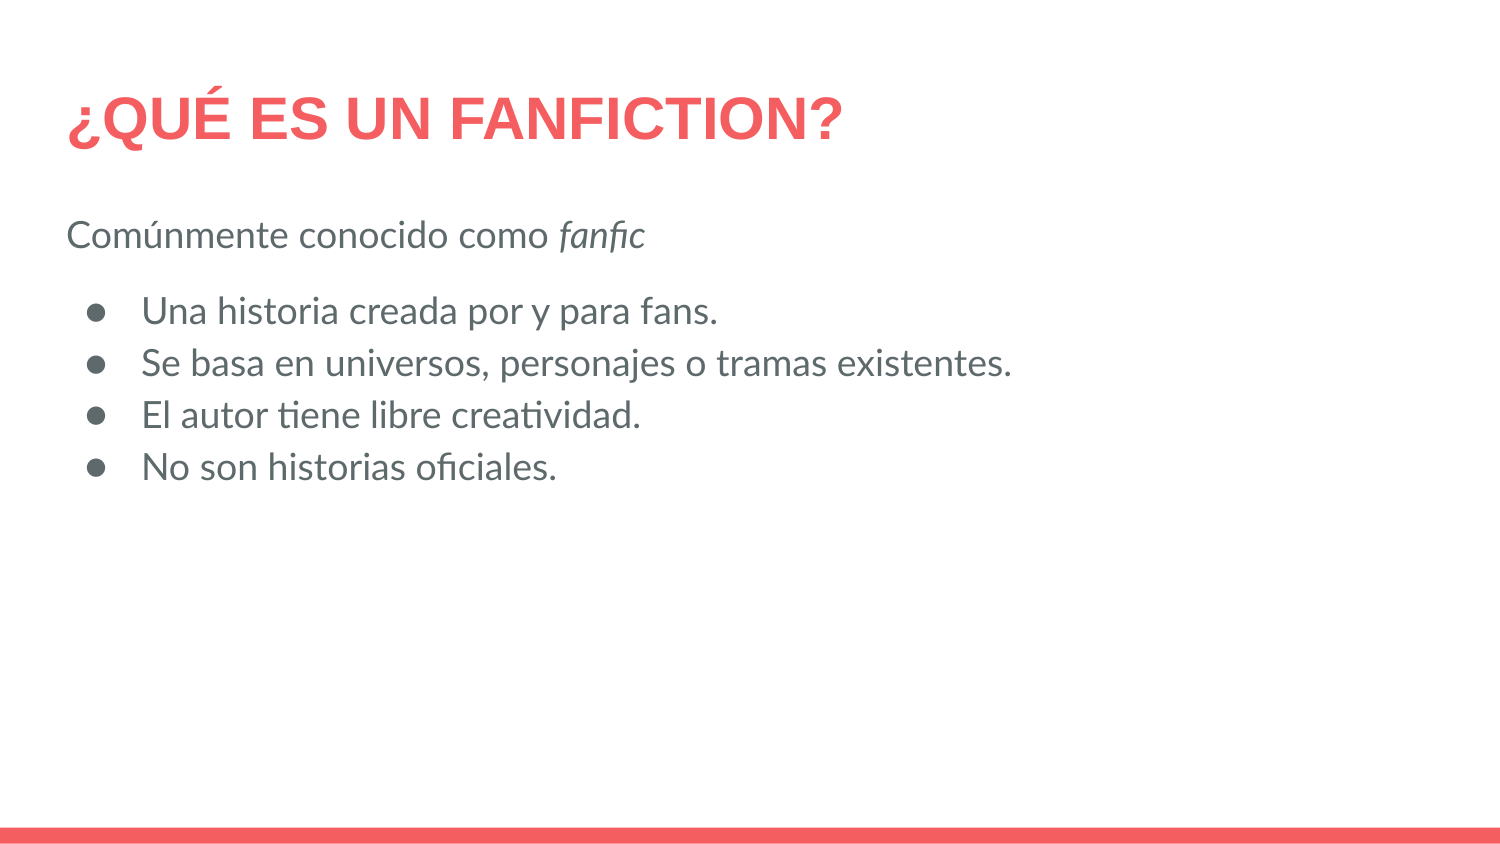

# ¿QUÉ ES UN FANFICTION?
Comúnmente conocido como fanfic
Una historia creada por y para fans.
Se basa en universos, personajes o tramas existentes.
El autor tiene libre creatividad.
No son historias oficiales.